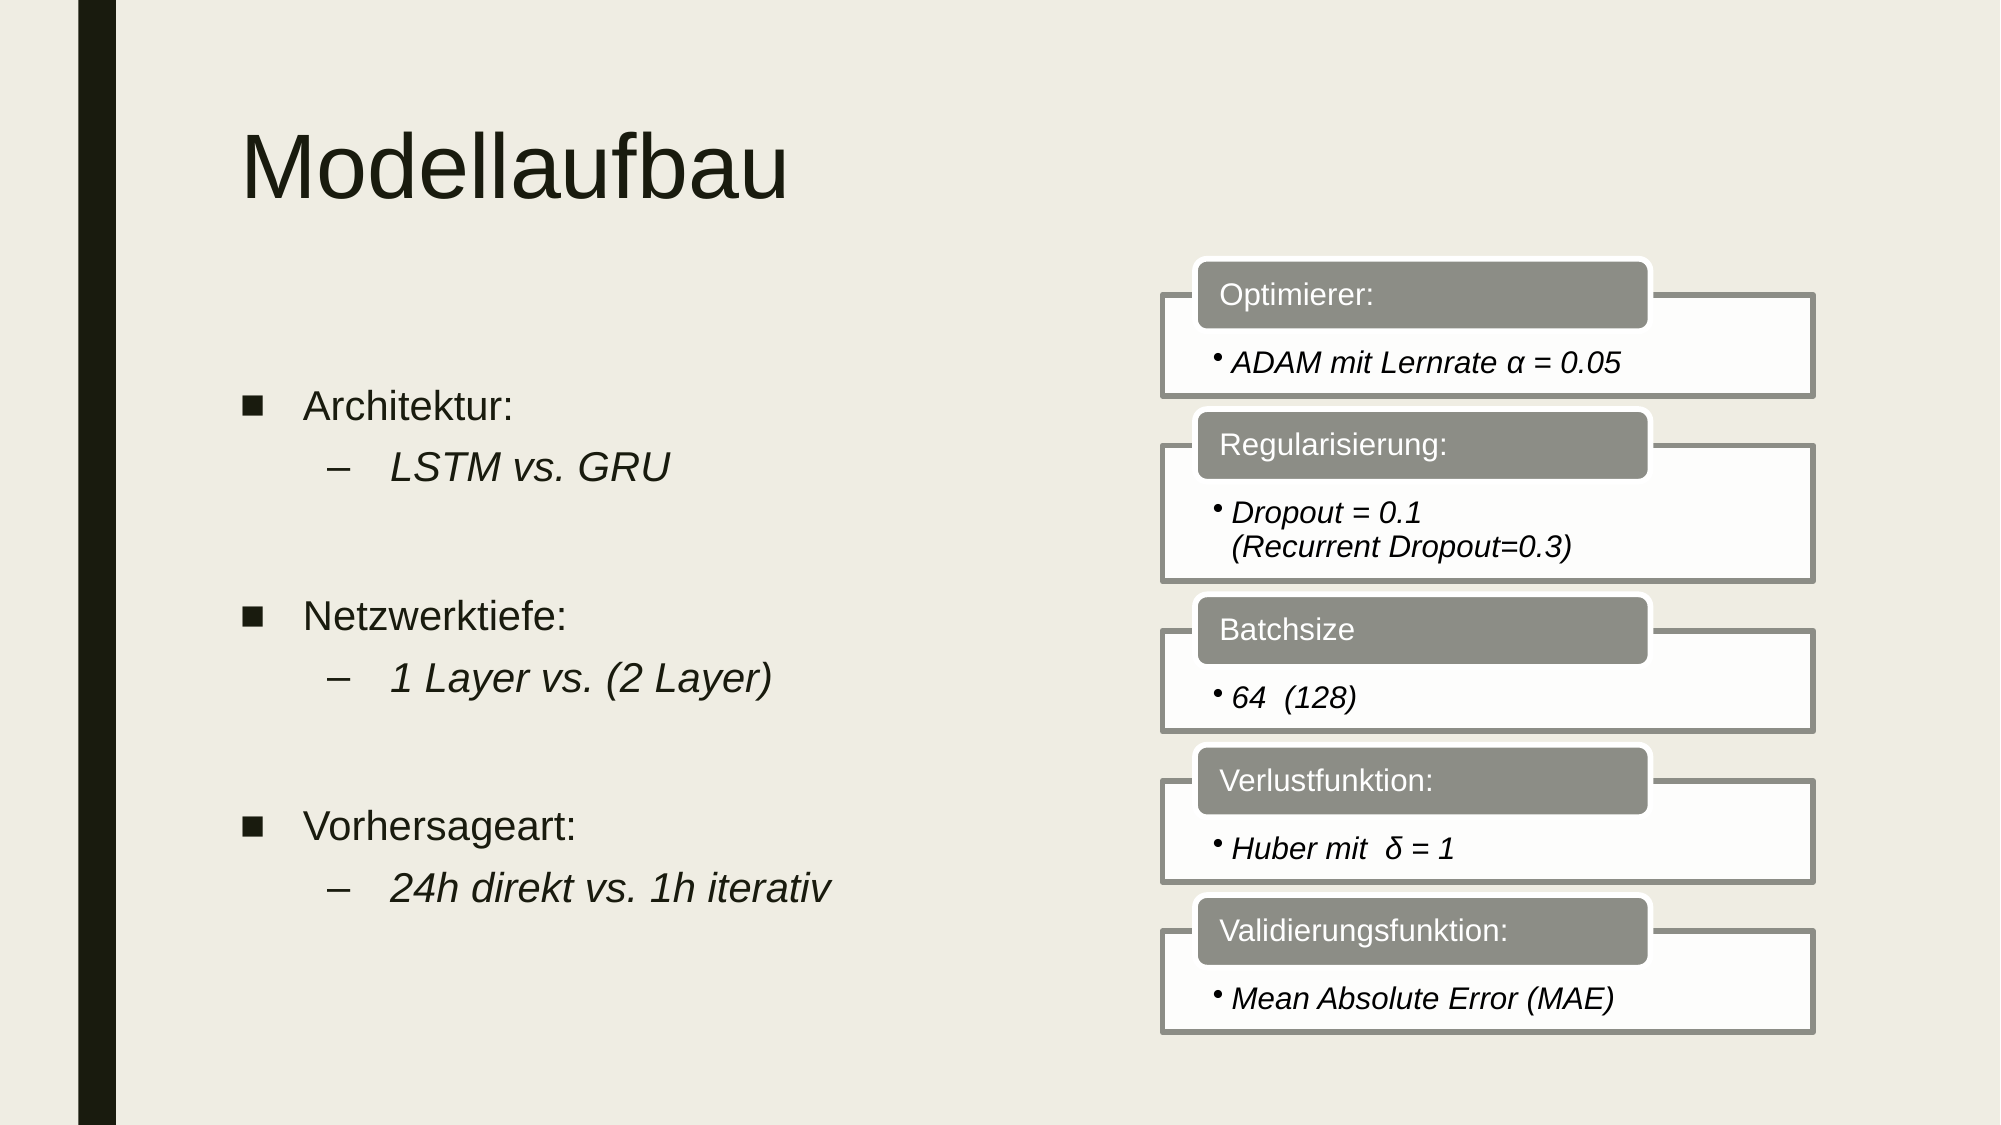

# Modellaufbau
ADAM mit Lernrate α = 0.05
Optimierer:
Dropout = 0.1
(Recurrent Dropout=0.3)
Regularisierung:
64  (128)
Batchsize
Huber mit  δ = 1
Verlustfunktion:
Mean Absolute Error (MAE)
Validierungsfunktion:
Architektur:
LSTM vs. GRU

Netzwerktiefe:
1 Layer vs. (2 Layer)

Vorhersageart:
24h direkt vs. 1h iterativ